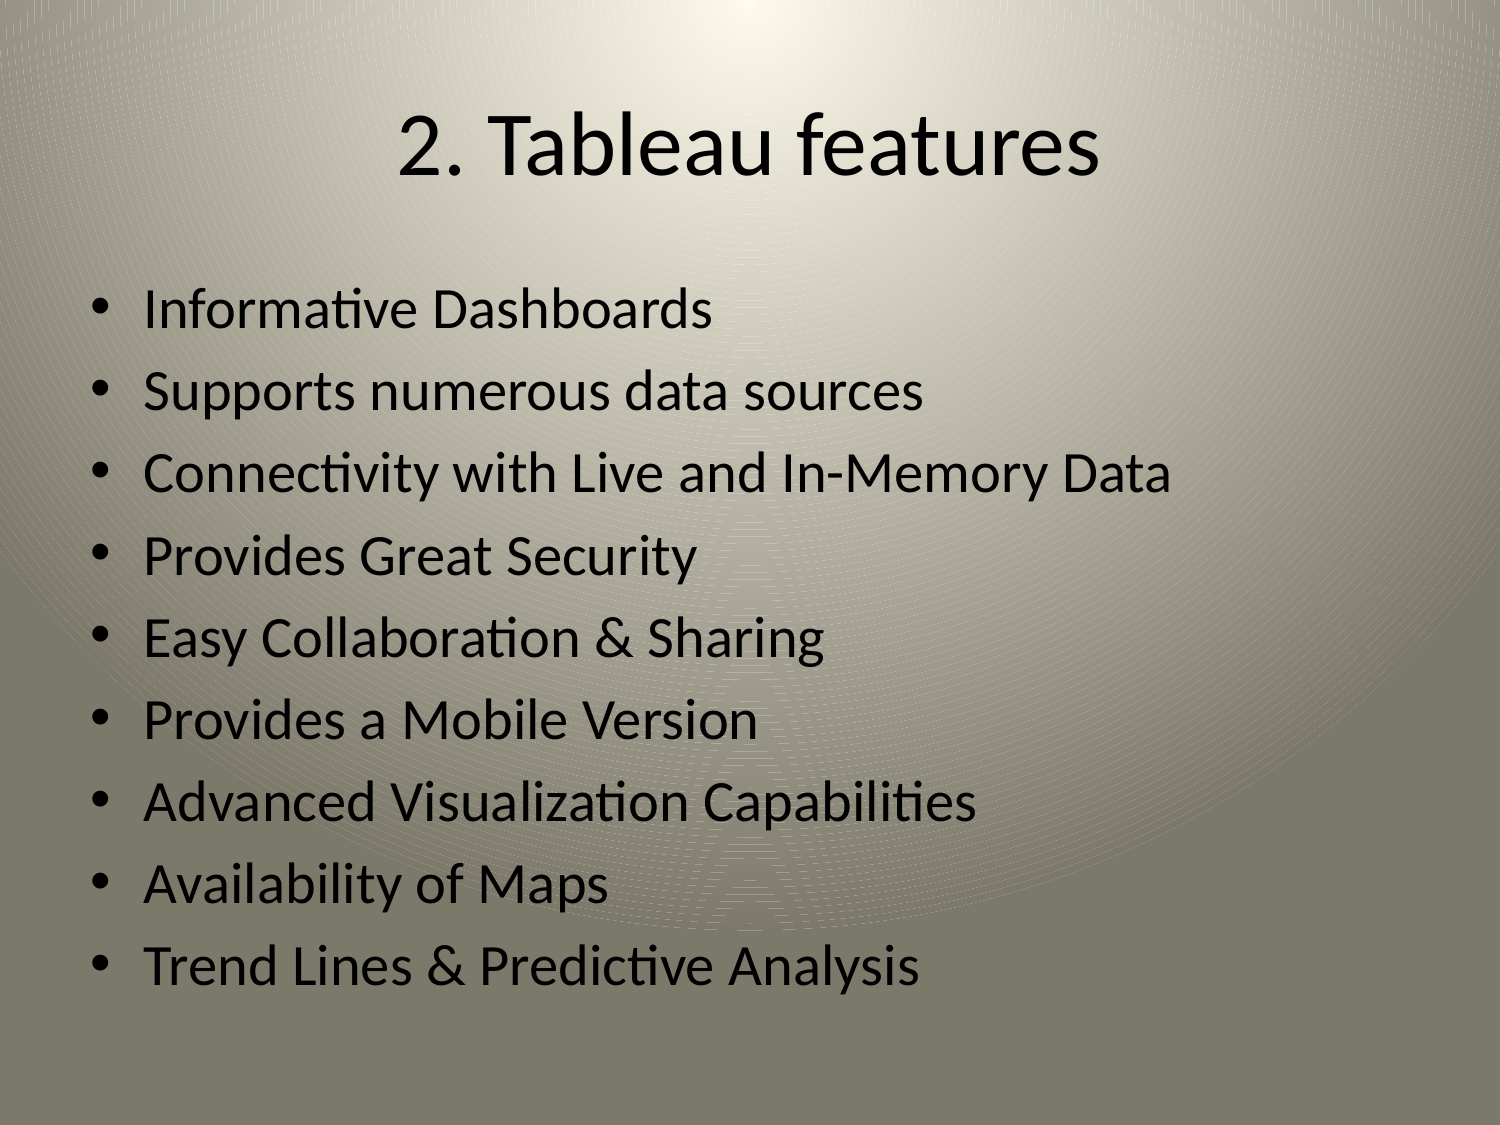

# 2. Tableau features
Informative Dashboards
Supports numerous data sources
Connectivity with Live and In-Memory Data
Provides Great Security
Easy Collaboration & Sharing
Provides a Mobile Version
Advanced Visualization Capabilities
Availability of Maps
Trend Lines & Predictive Analysis